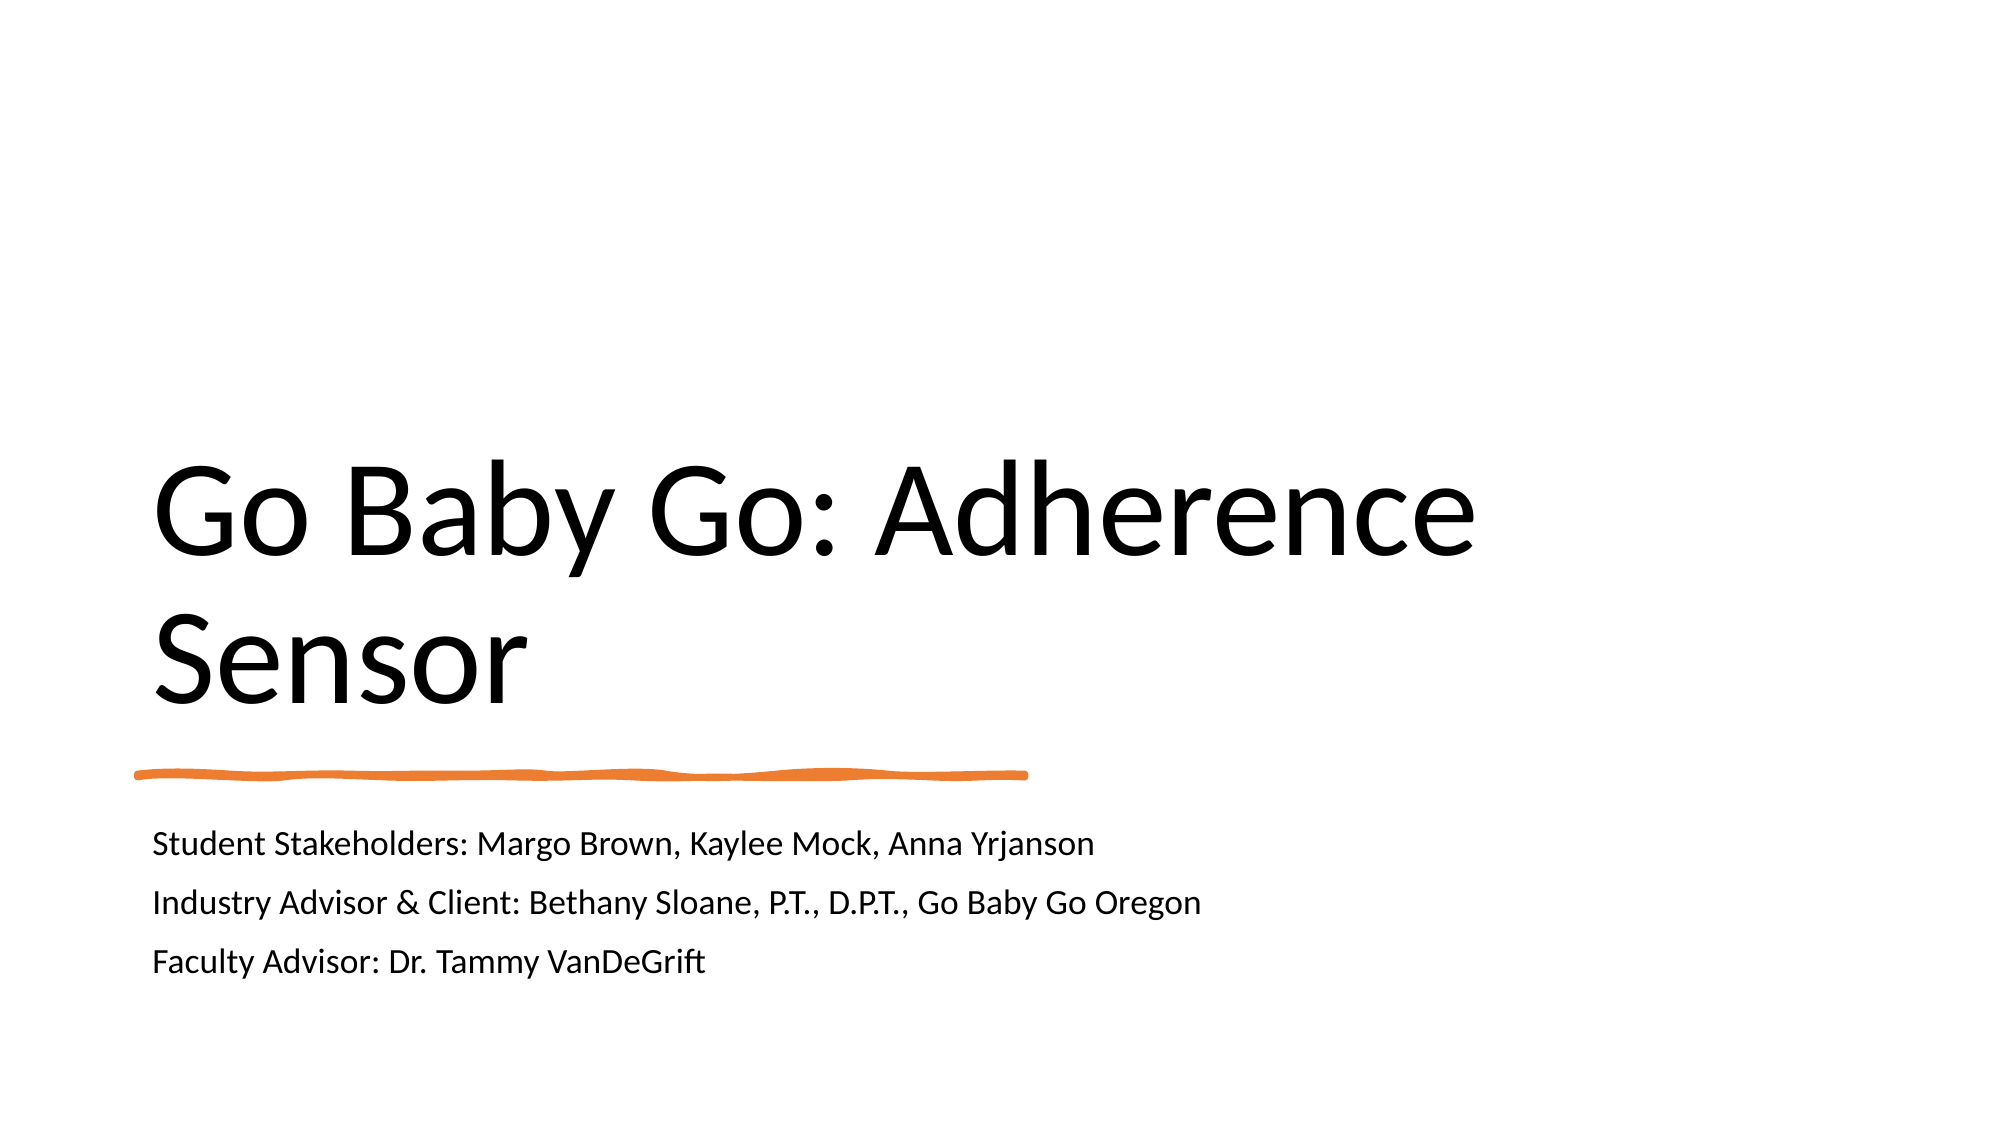

# Go Baby Go: Adherence Sensor

Student Stakeholders: Margo Brown, Kaylee Mock, Anna Yrjanson
Industry Advisor & Client: Bethany Sloane, P.T., D.P.T., Go Baby Go Oregon
Faculty Advisor: Dr. Tammy VanDeGrift